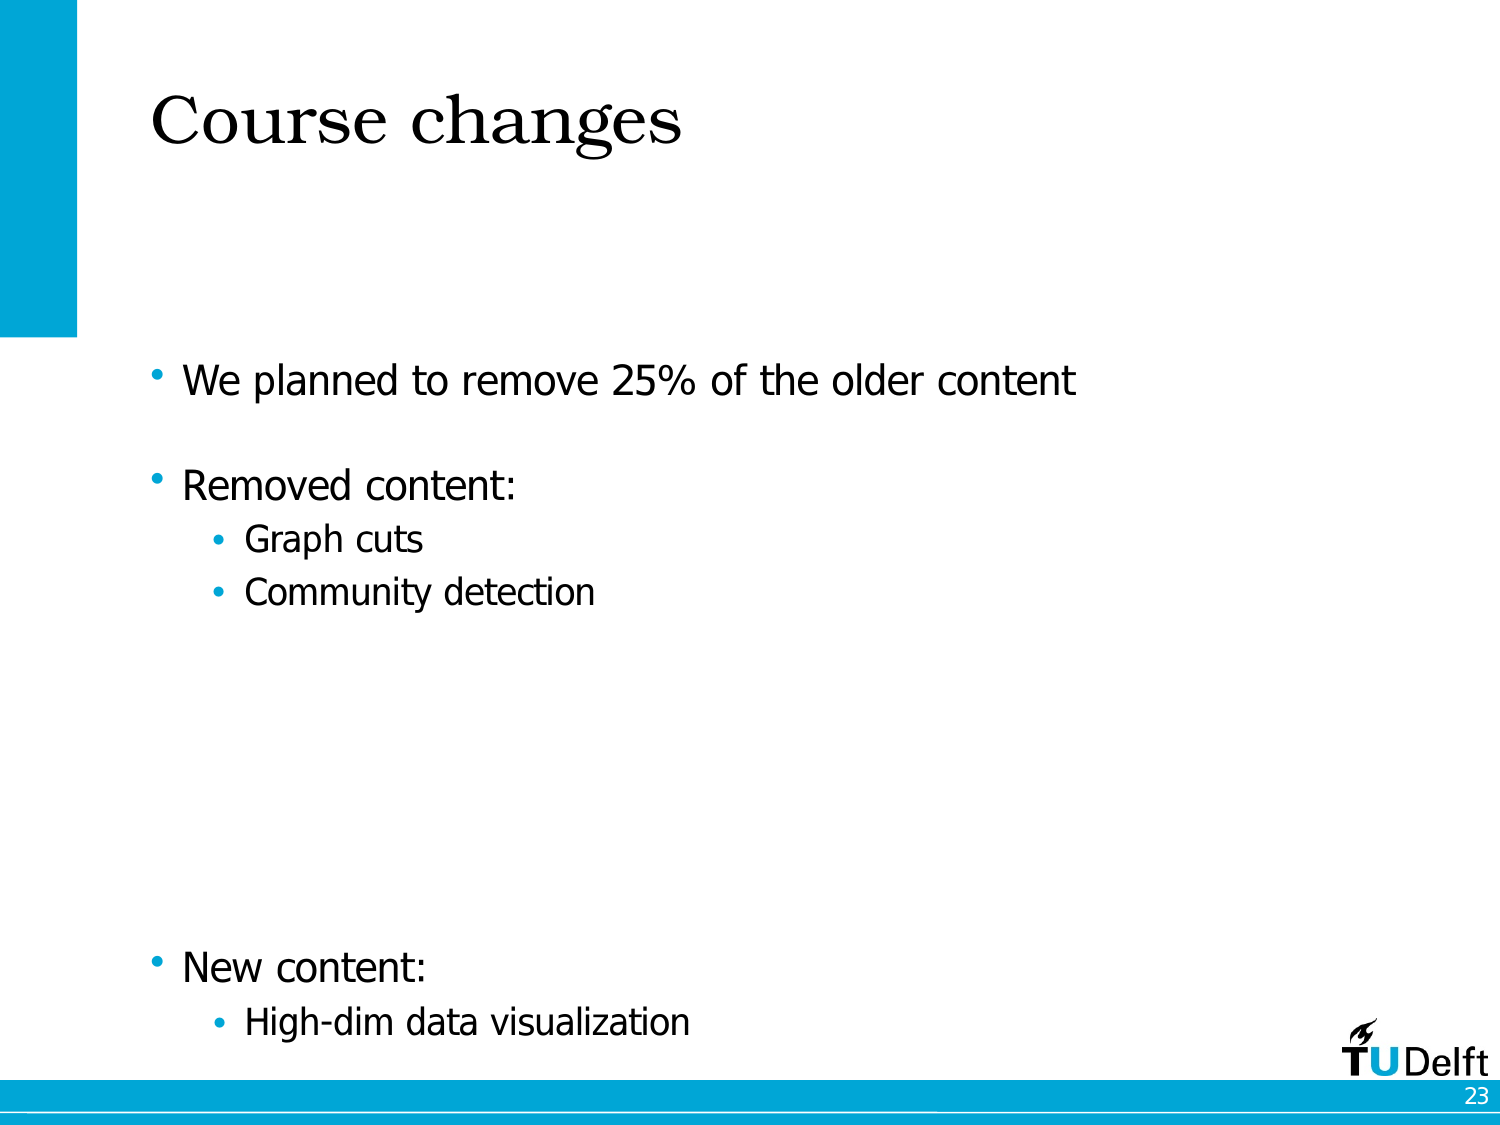

# Course changes

We planned to remove 25% of the older content

Removed content:
Graph cuts
Community detection

New content:
High-dim data visualization